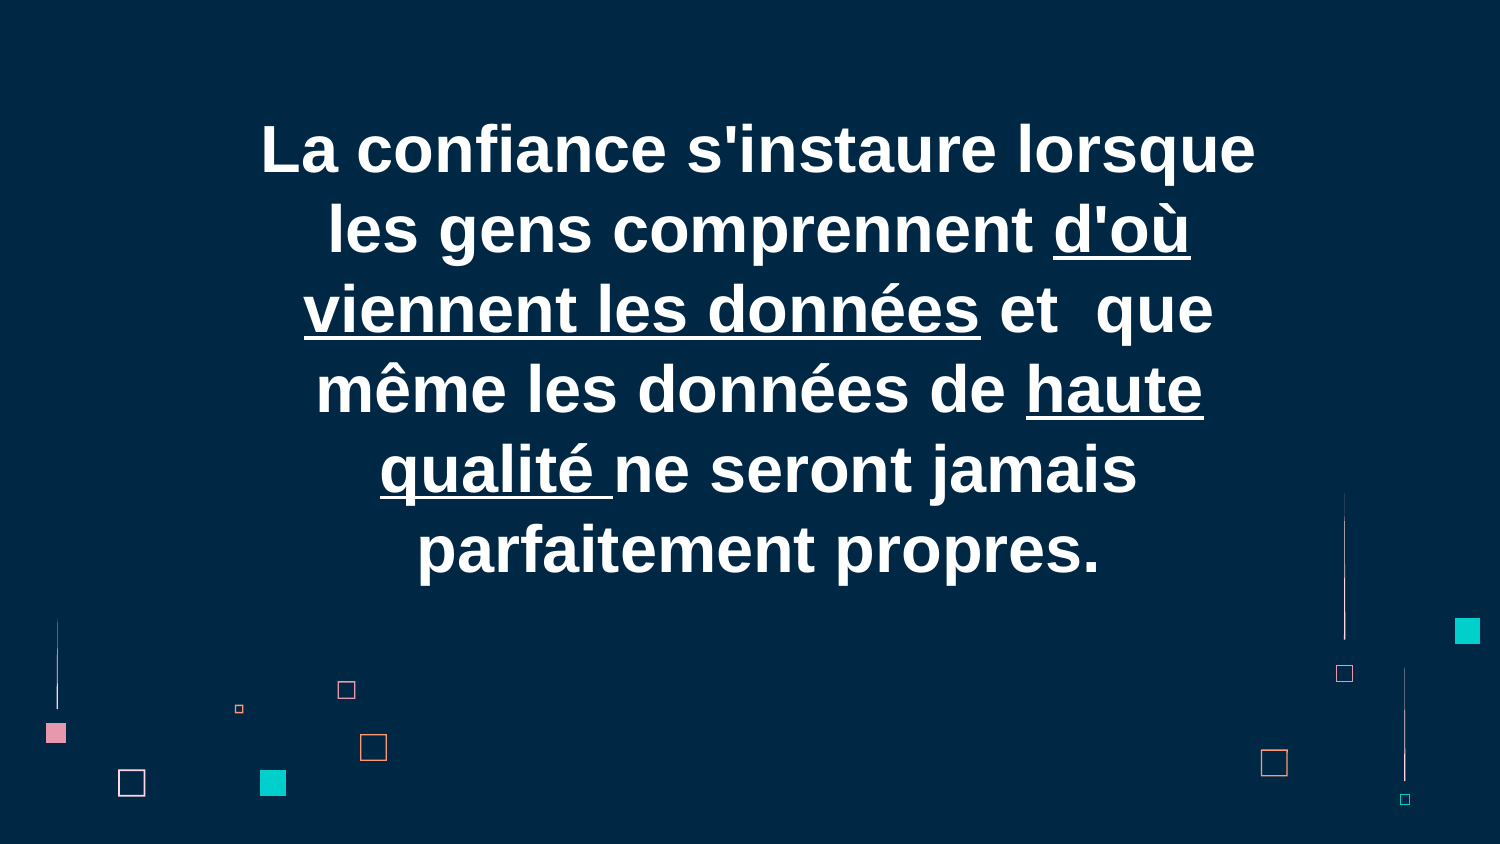

La confiance s'instaure lorsque les gens comprennent d'où viennent les données et  que même les données de haute qualité ne seront jamais parfaitement propres.